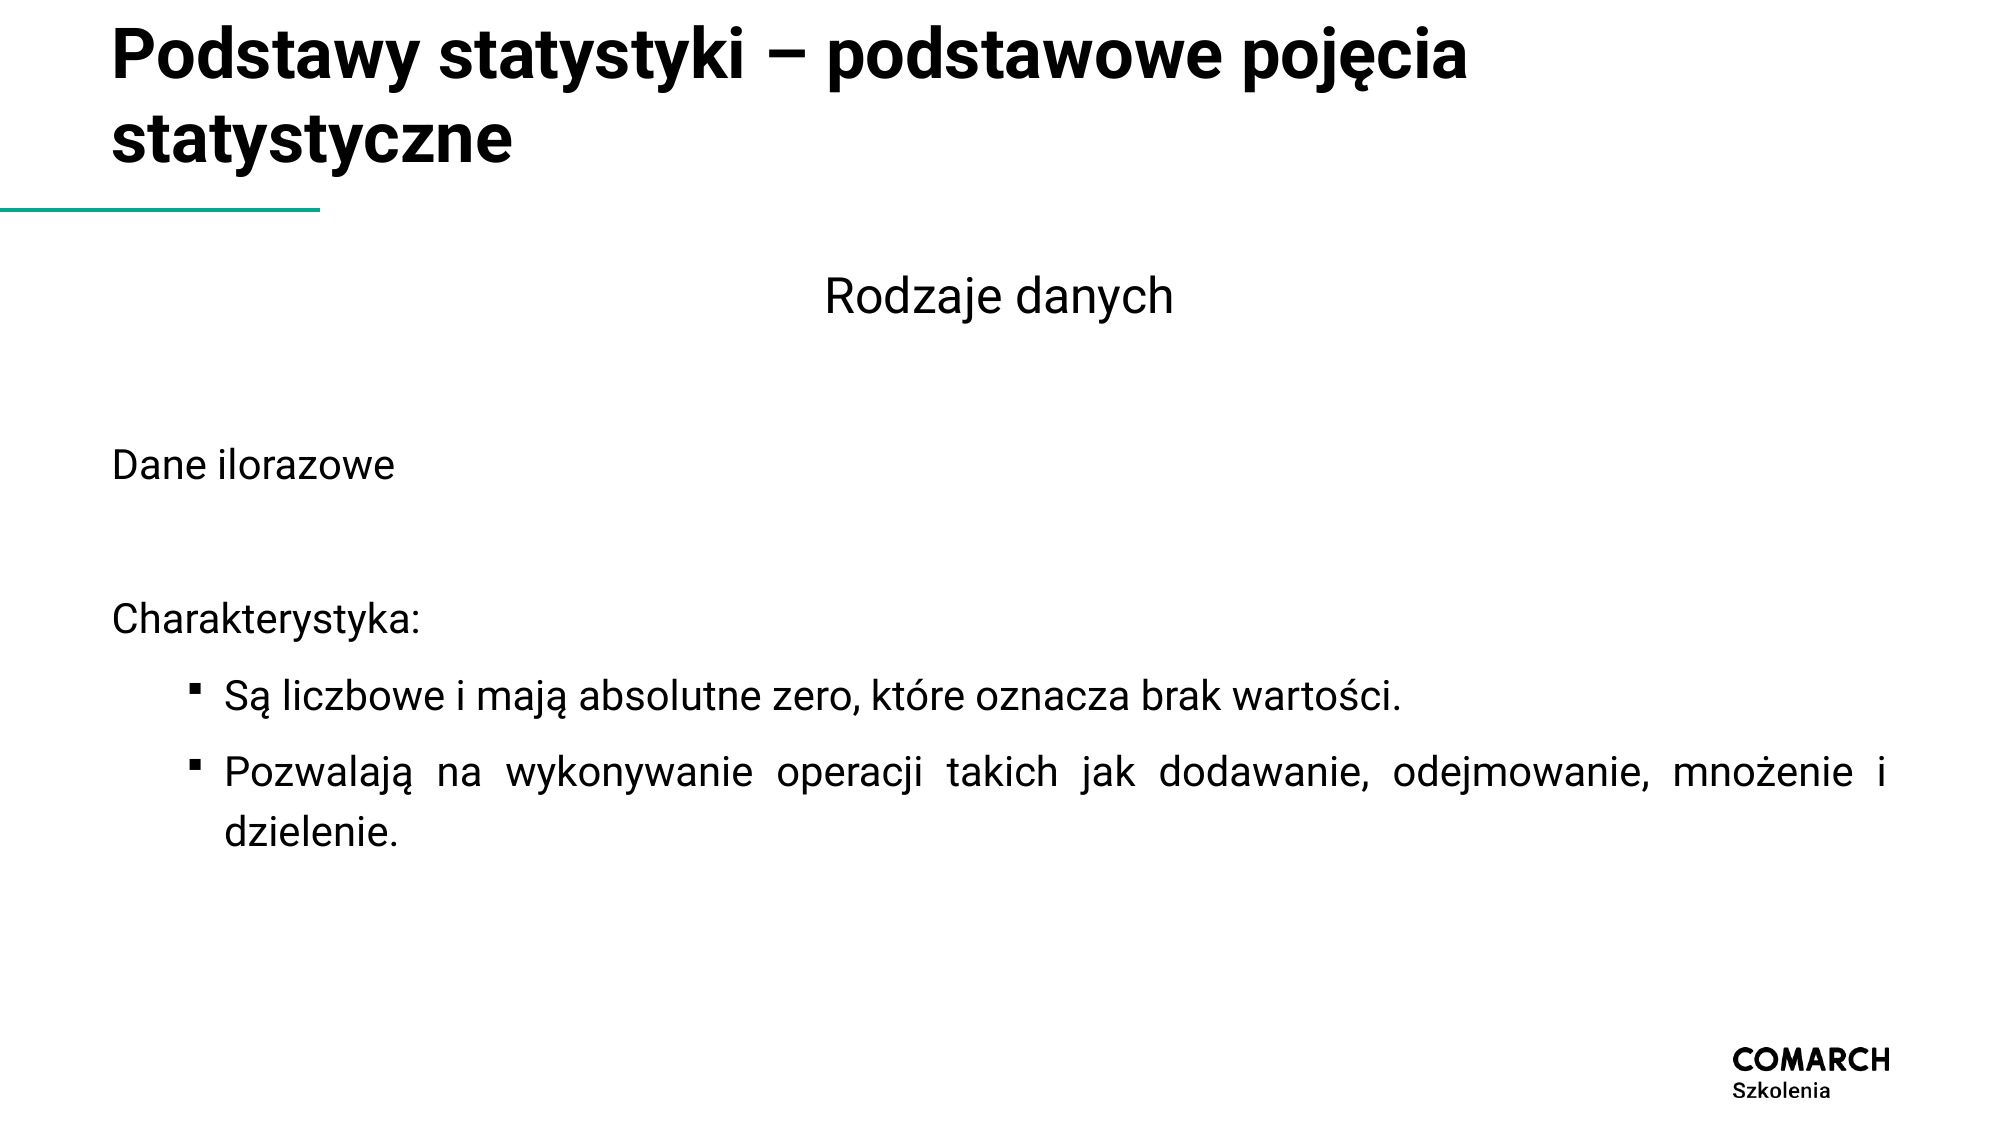

# Podstawy statystyki – podstawowe pojęcia statystyczne
Rodzaje danych

Dane ilorazowe

Charakterystyka:
Są liczbowe i mają absolutne zero, które oznacza brak wartości.
Pozwalają na wykonywanie operacji takich jak dodawanie, odejmowanie, mnożenie i dzielenie.